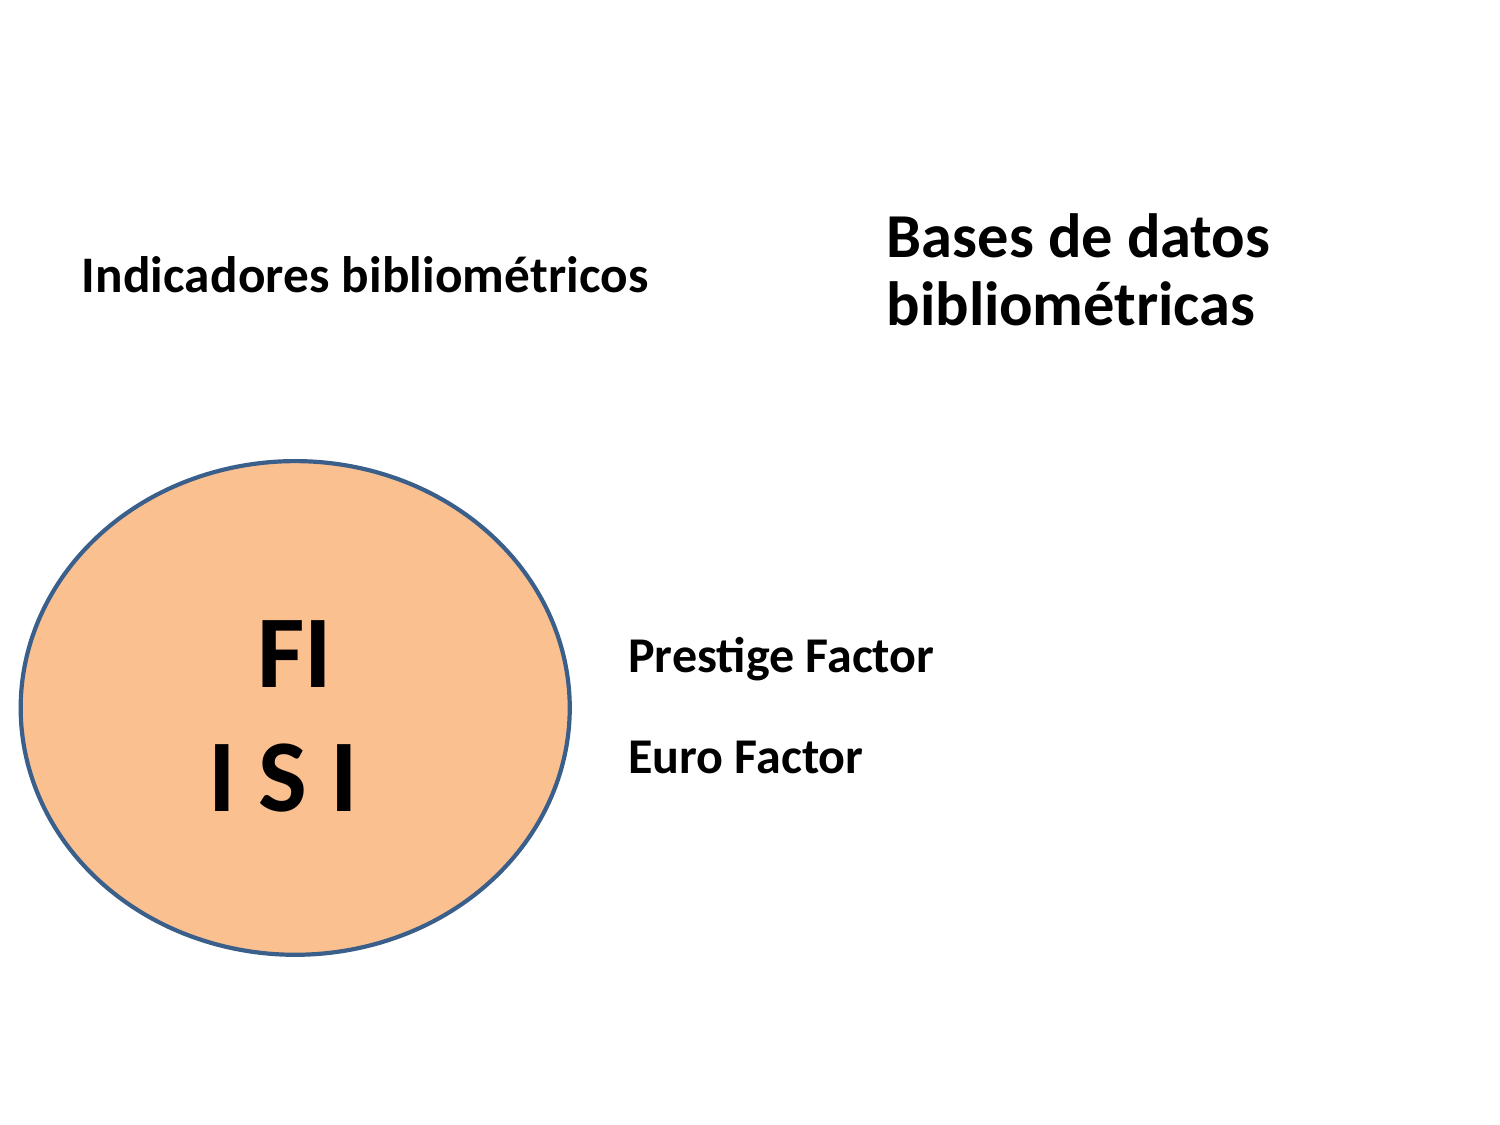

# Indicadores bibliométricos
Bases de datos
bibliométricas

FI
I S I
Prestige Factor
Euro Factor